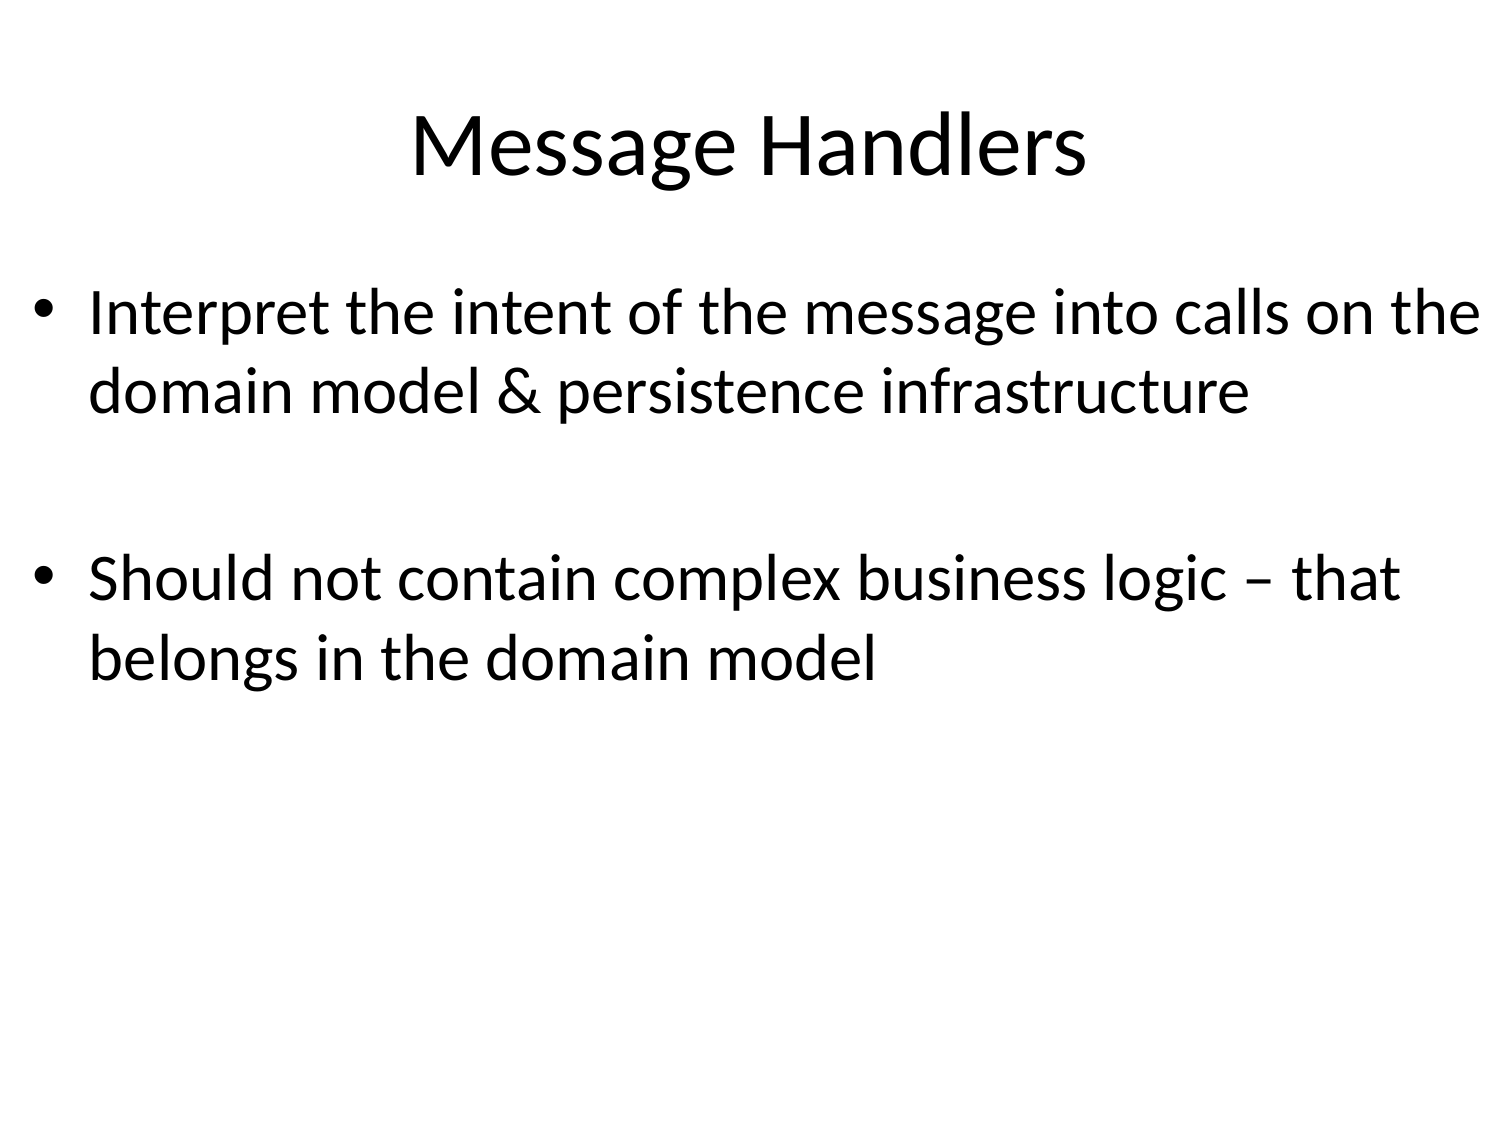

# Message Handlers
Interpret the intent of the message into calls on the domain model & persistence infrastructure

Should not contain complex business logic – that belongs in the domain model